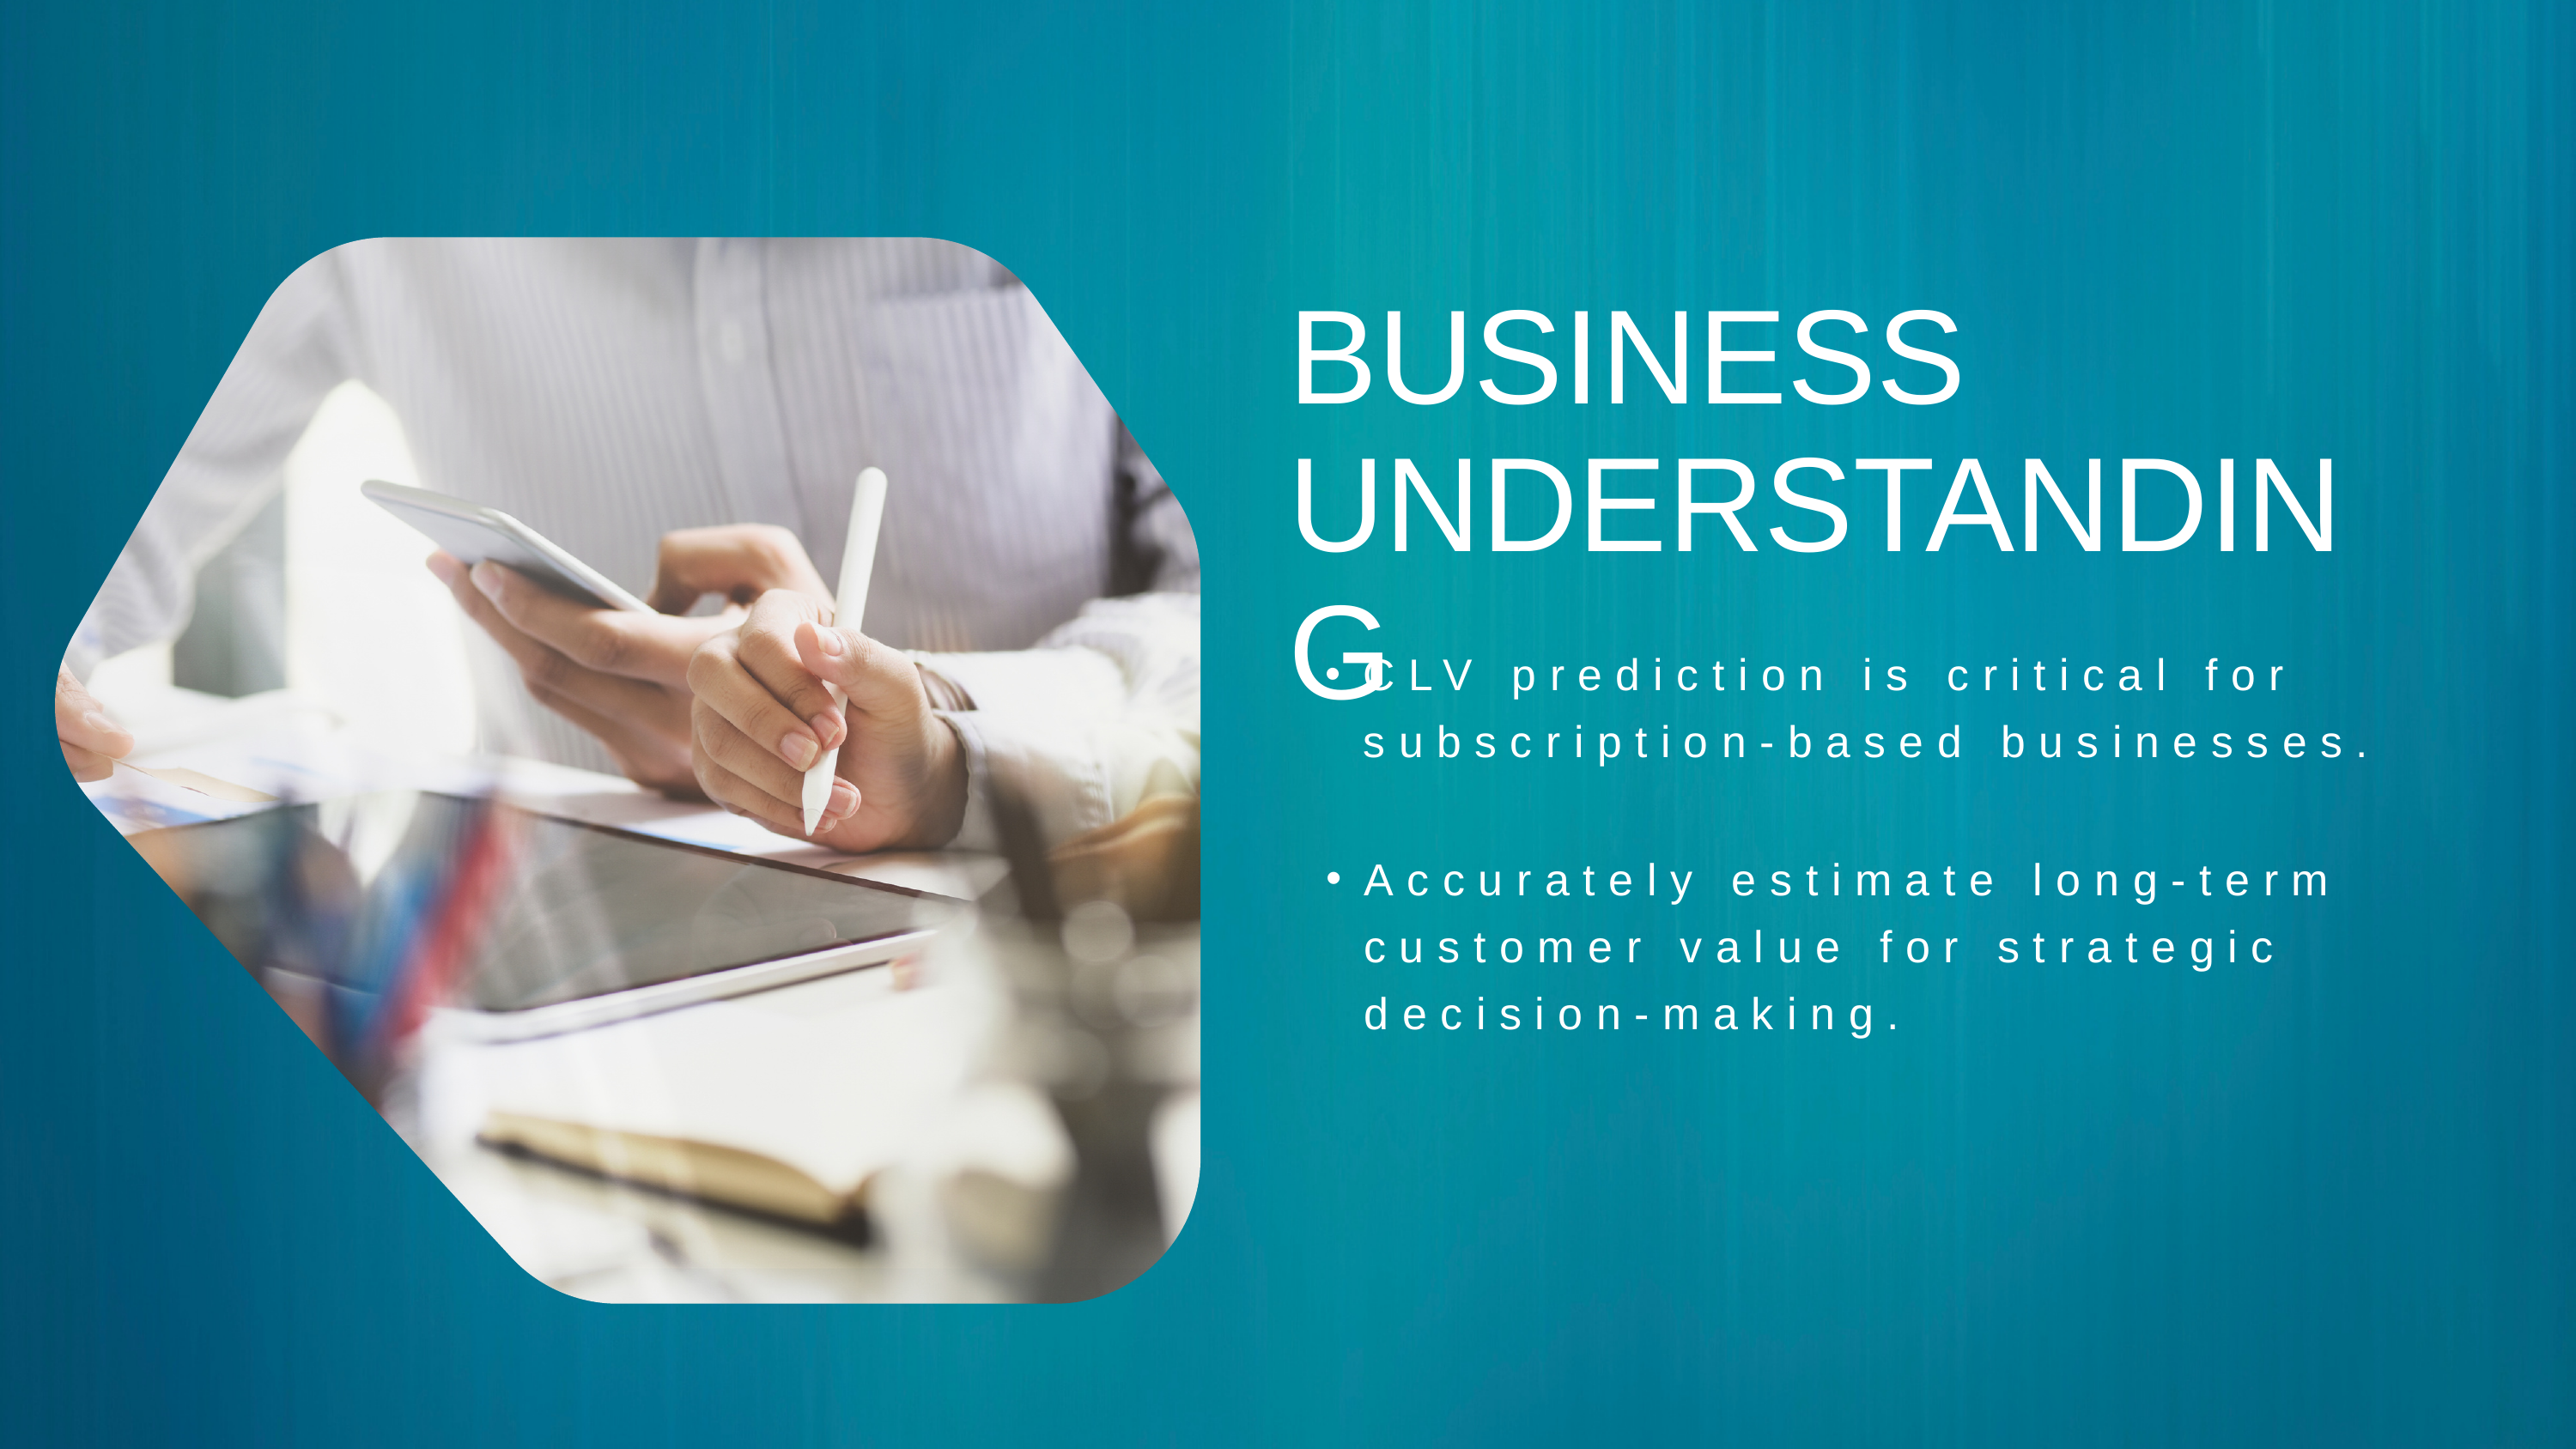

BUSINESS UNDERSTANDING
CLV prediction is critical for subscription-based businesses.
Accurately estimate long-term customer value for strategic decision-making.